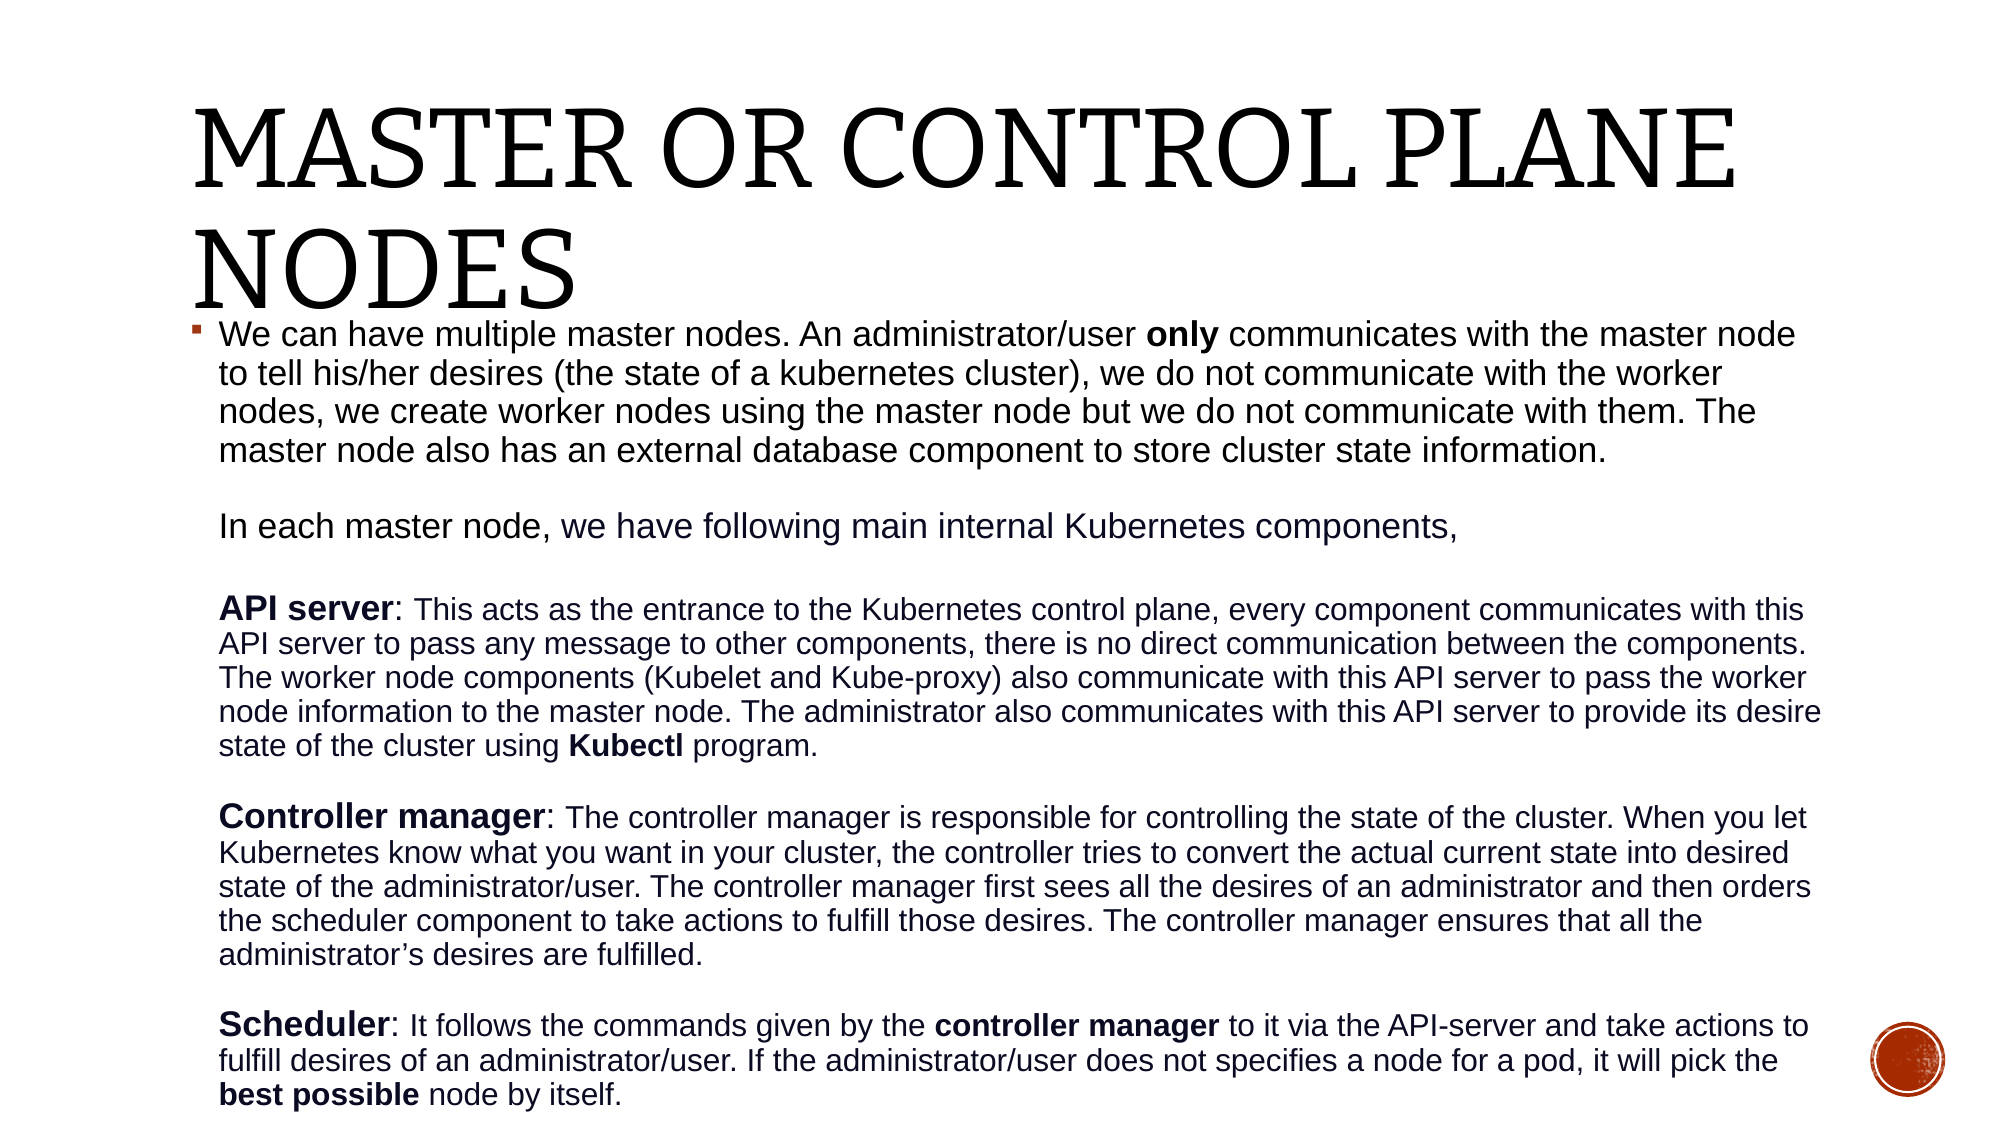

# Master or control plane nodes
We can have multiple master nodes. An administrator/user only communicates with the master node to tell his/her desires (the state of a kubernetes cluster), we do not communicate with the worker nodes, we create worker nodes using the master node but we do not communicate with them. The master node also has an external database component to store cluster state information.
In each master node, we have following main internal Kubernetes components,
API server: This acts as the entrance to the Kubernetes control plane, every component communicates with this API server to pass any message to other components, there is no direct communication between the components. The worker node components (Kubelet and Kube-proxy) also communicate with this API server to pass the worker node information to the master node. The administrator also communicates with this API server to provide its desire state of the cluster using Kubectl program.
Controller manager: The controller manager is responsible for controlling the state of the cluster. When you let Kubernetes know what you want in your cluster, the controller tries to convert the actual current state into desired state of the administrator/user. The controller manager first sees all the desires of an administrator and then orders the scheduler component to take actions to fulfill those desires. The controller manager ensures that all the administrator’s desires are fulfilled.
Scheduler: It follows the commands given by the controller manager to it via the API-server and take actions to fulfill desires of an administrator/user. If the administrator/user does not specifies a node for a pod, it will pick the best possible node by itself.